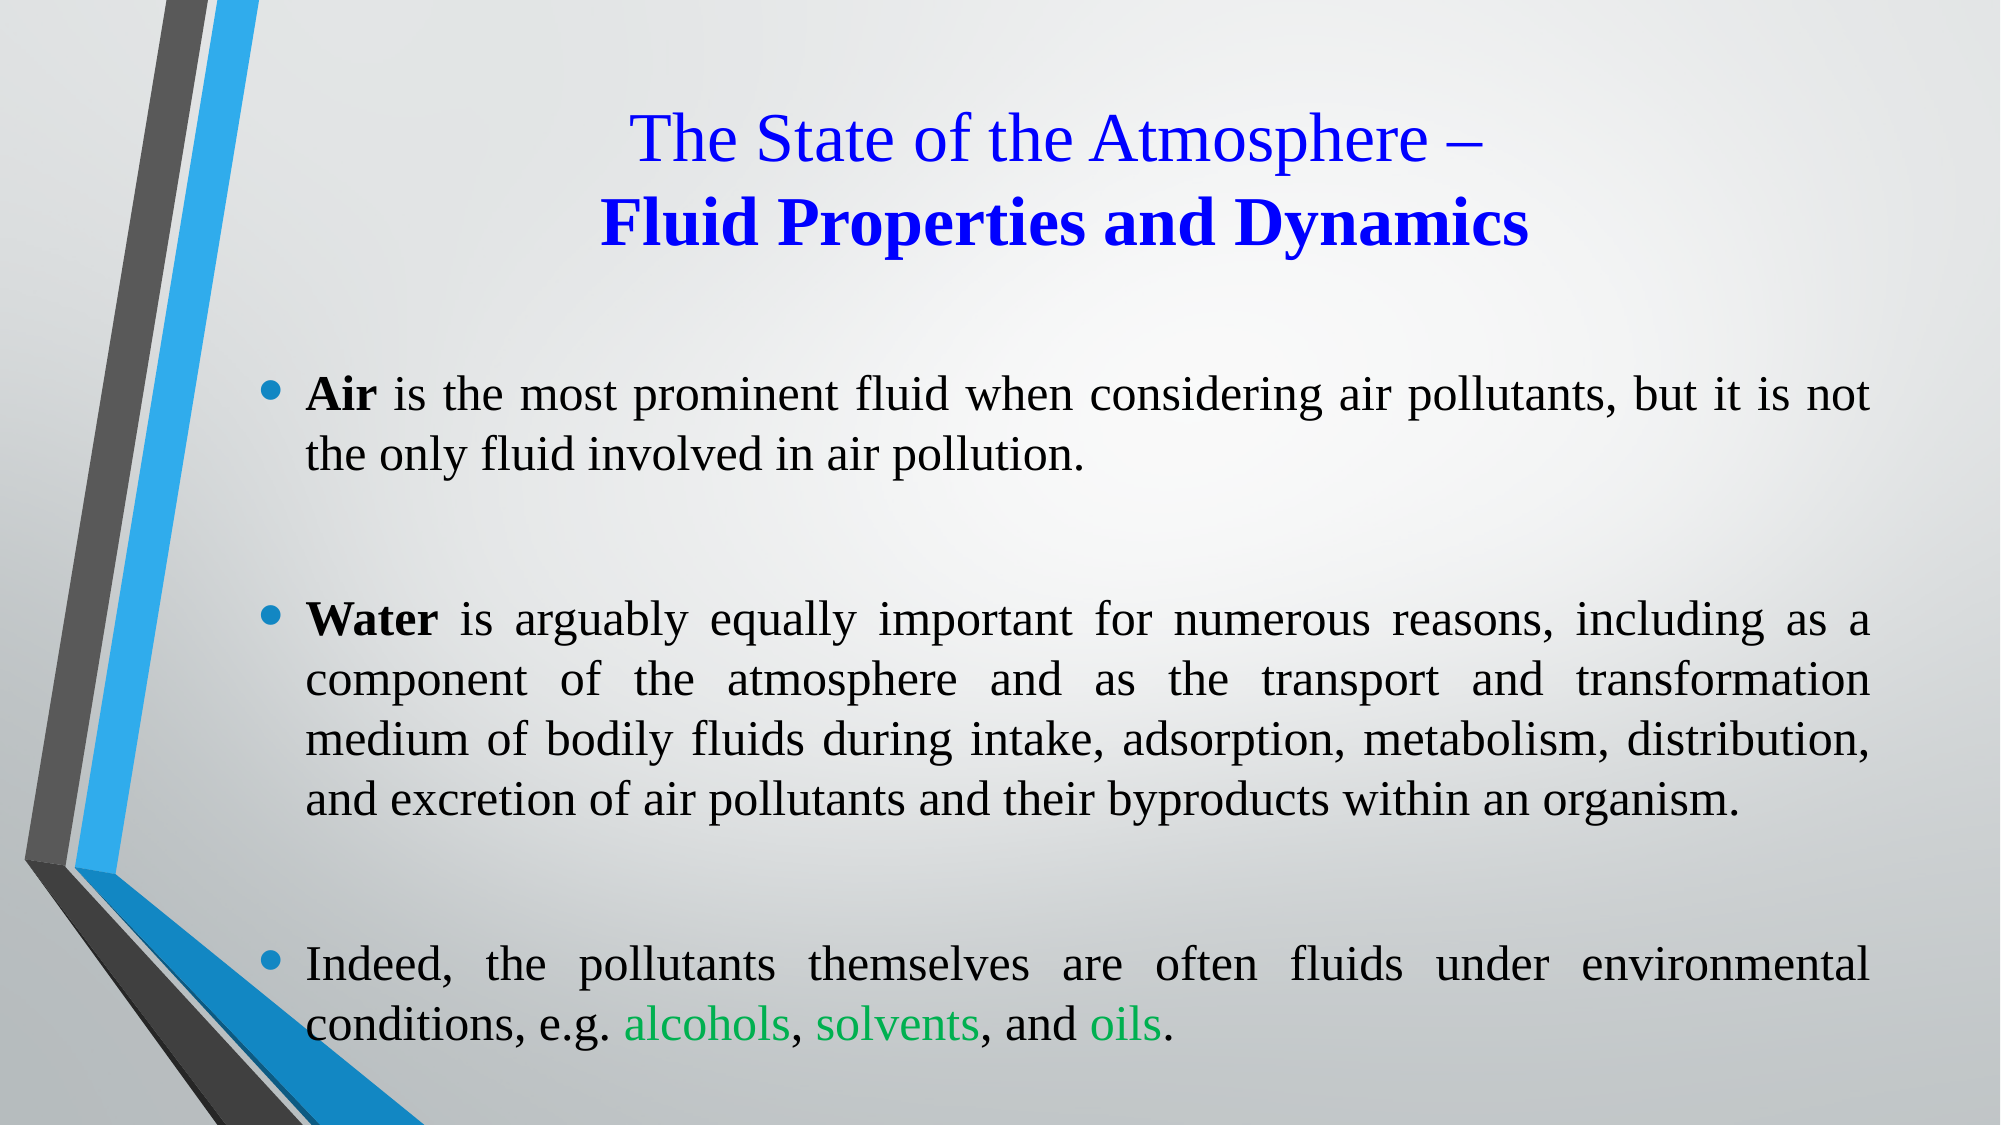

# The State of the Atmosphere – Fluid Properties and Dynamics
Air is the most prominent fluid when considering air pollutants, but it is not the only fluid involved in air pollution.

Water is arguably equally important for numerous reasons, including as a component of the atmosphere and as the transport and transformation medium of bodily fluids during intake, adsorption, metabolism, distribution, and excretion of air pollutants and their byproducts within an organism.

Indeed, the pollutants themselves are often fluids under environmental conditions, e.g. alcohols, solvents, and oils.